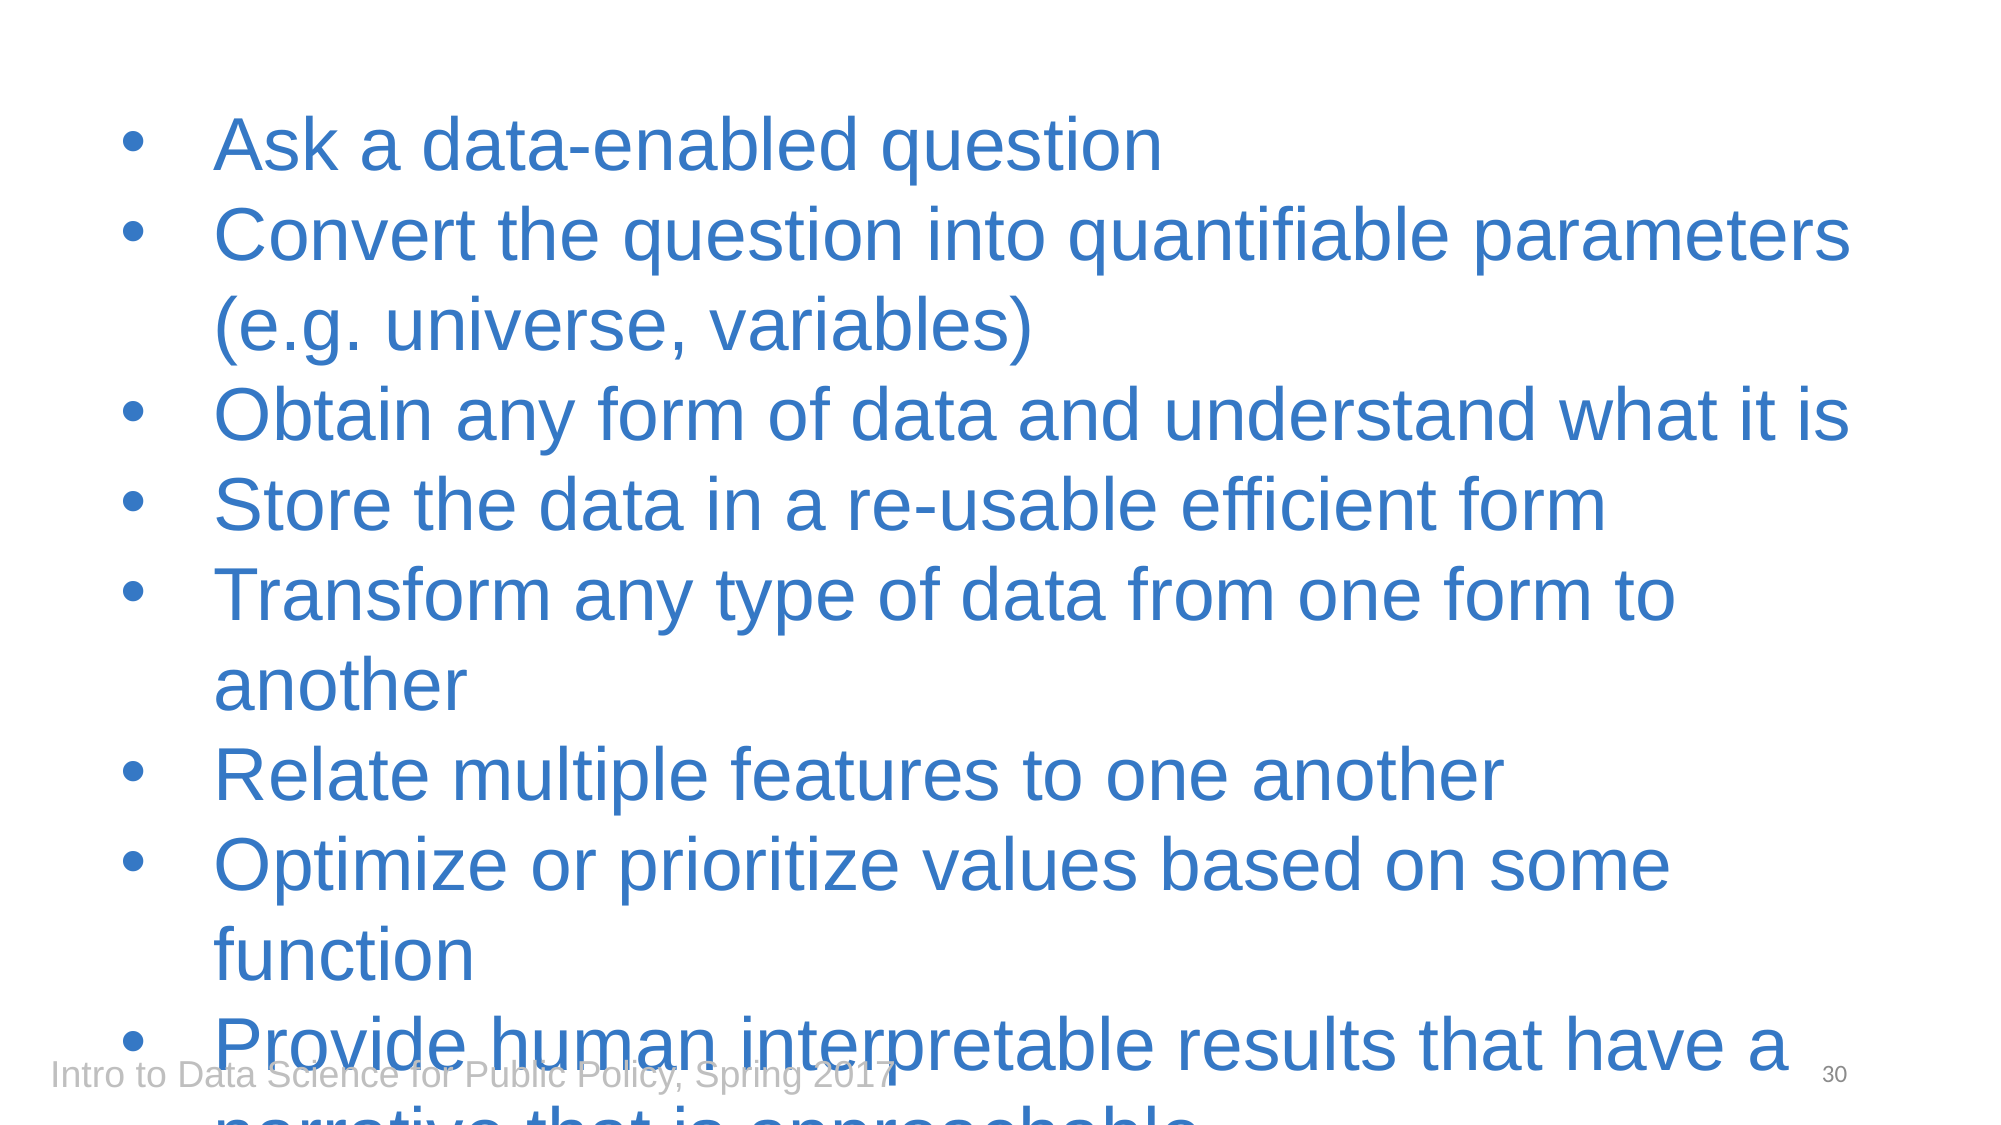

Ask a data-enabled question
Convert the question into quantifiable parameters (e.g. universe, variables)
Obtain any form of data and understand what it is
Store the data in a re-usable efficient form
Transform any type of data from one form to another
Relate multiple features to one another
Optimize or prioritize values based on some function
Provide human interpretable results that have a narrative that is approachable

Intro to Data Science for Public Policy, Spring 2017
30